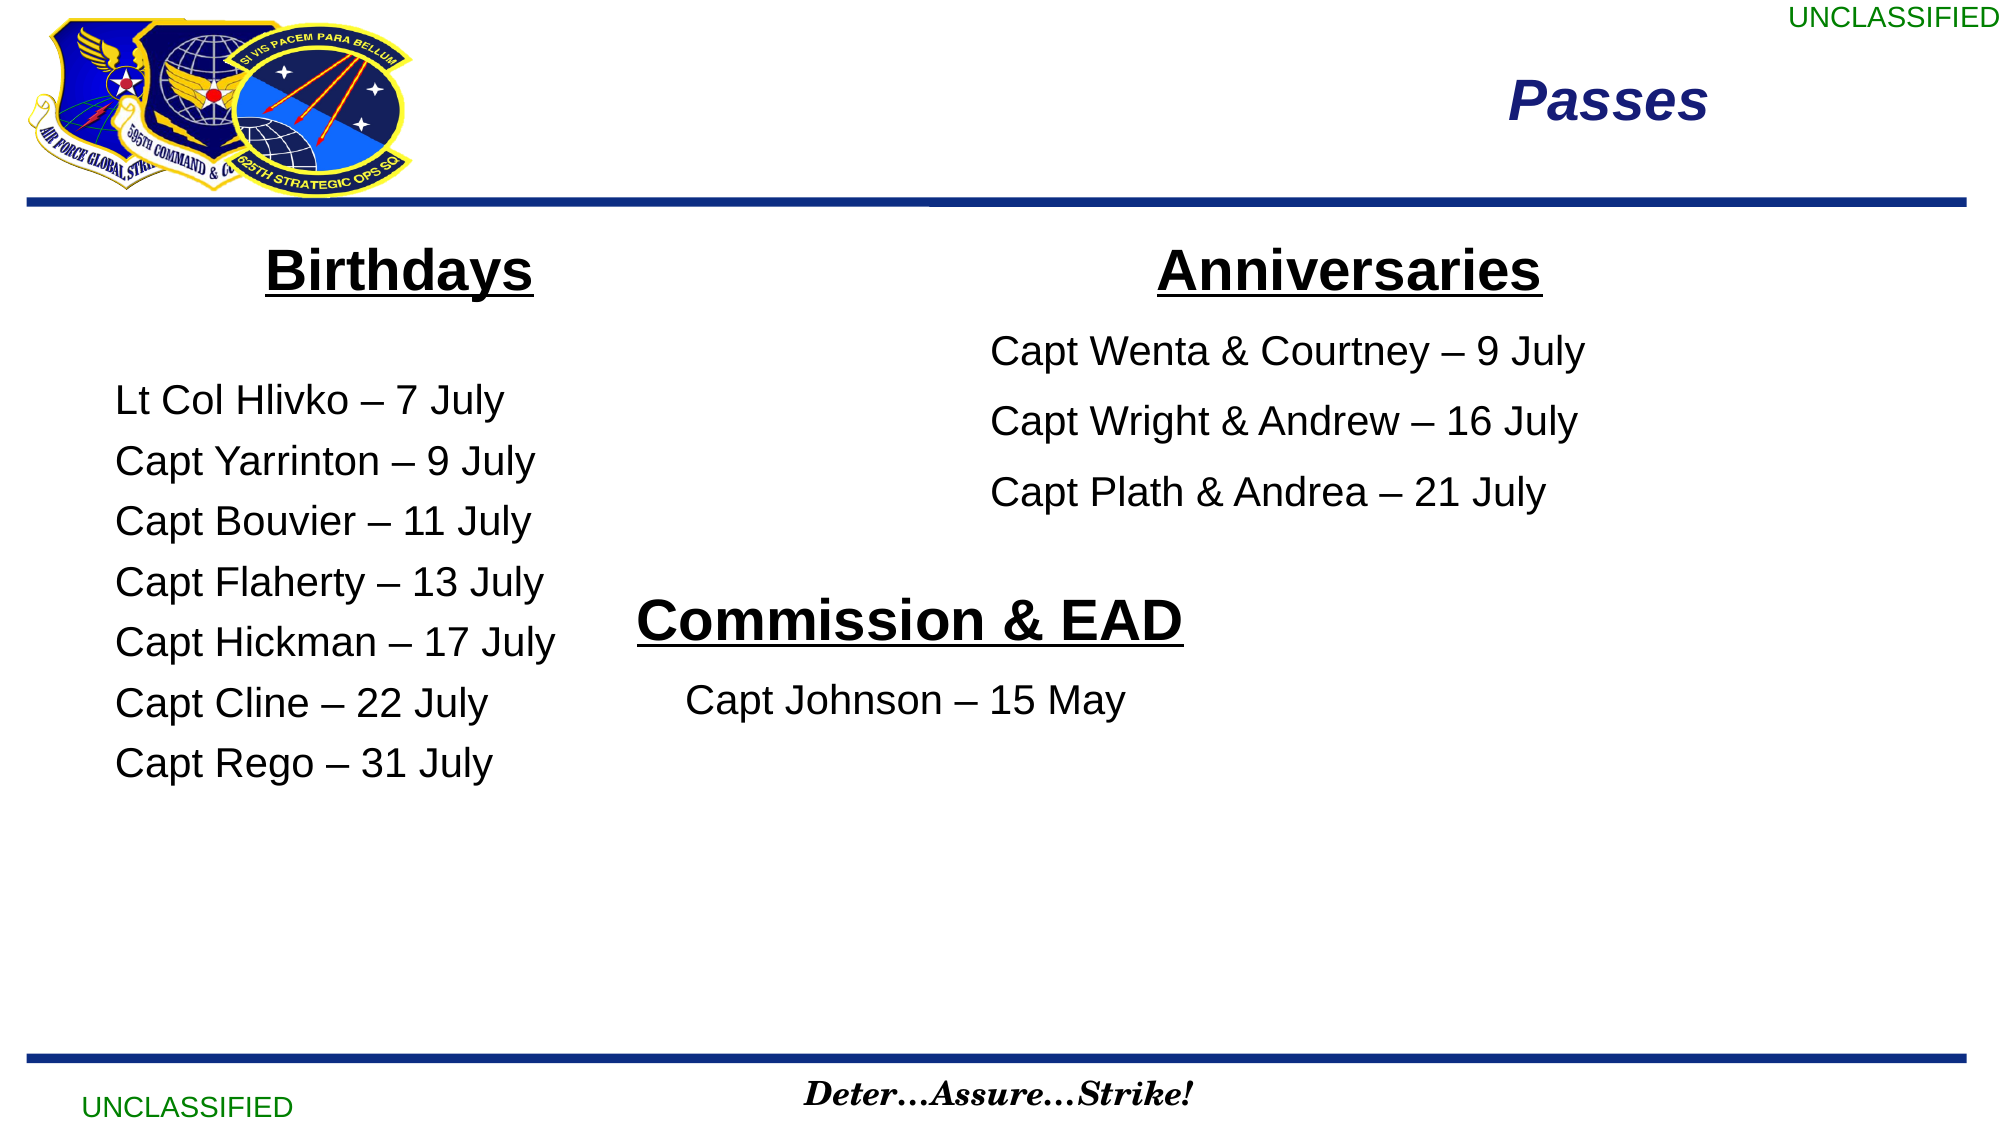

Passes
Birthdays

Lt Col Hlivko – 7 July
Capt Yarrinton – 9 July
Capt Bouvier – 11 July
Capt Flaherty – 13 July
Capt Hickman – 17 July
Capt Cline – 22 July
Capt Rego – 31 July

Anniversaries
Capt Wenta & Courtney – 9 July
Capt Wright & Andrew – 16 July
Capt Plath & Andrea – 21 July

Commission & EAD
Capt Johnson – 15 May